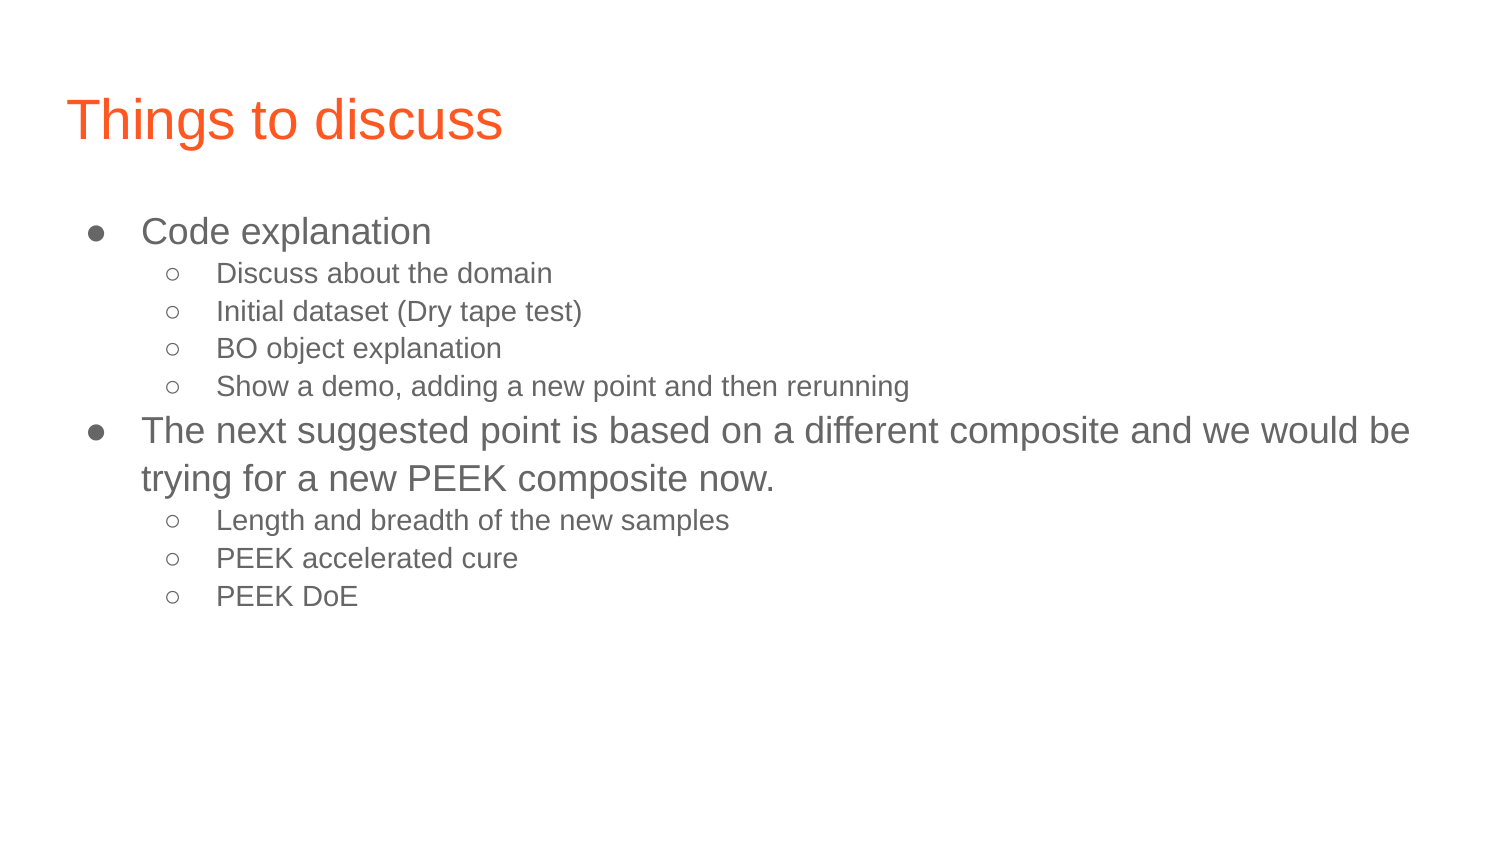

# Things to discuss
Code explanation
Discuss about the domain
Initial dataset (Dry tape test)
BO object explanation
Show a demo, adding a new point and then rerunning
The next suggested point is based on a different composite and we would be trying for a new PEEK composite now.
Length and breadth of the new samples
PEEK accelerated cure
PEEK DoE